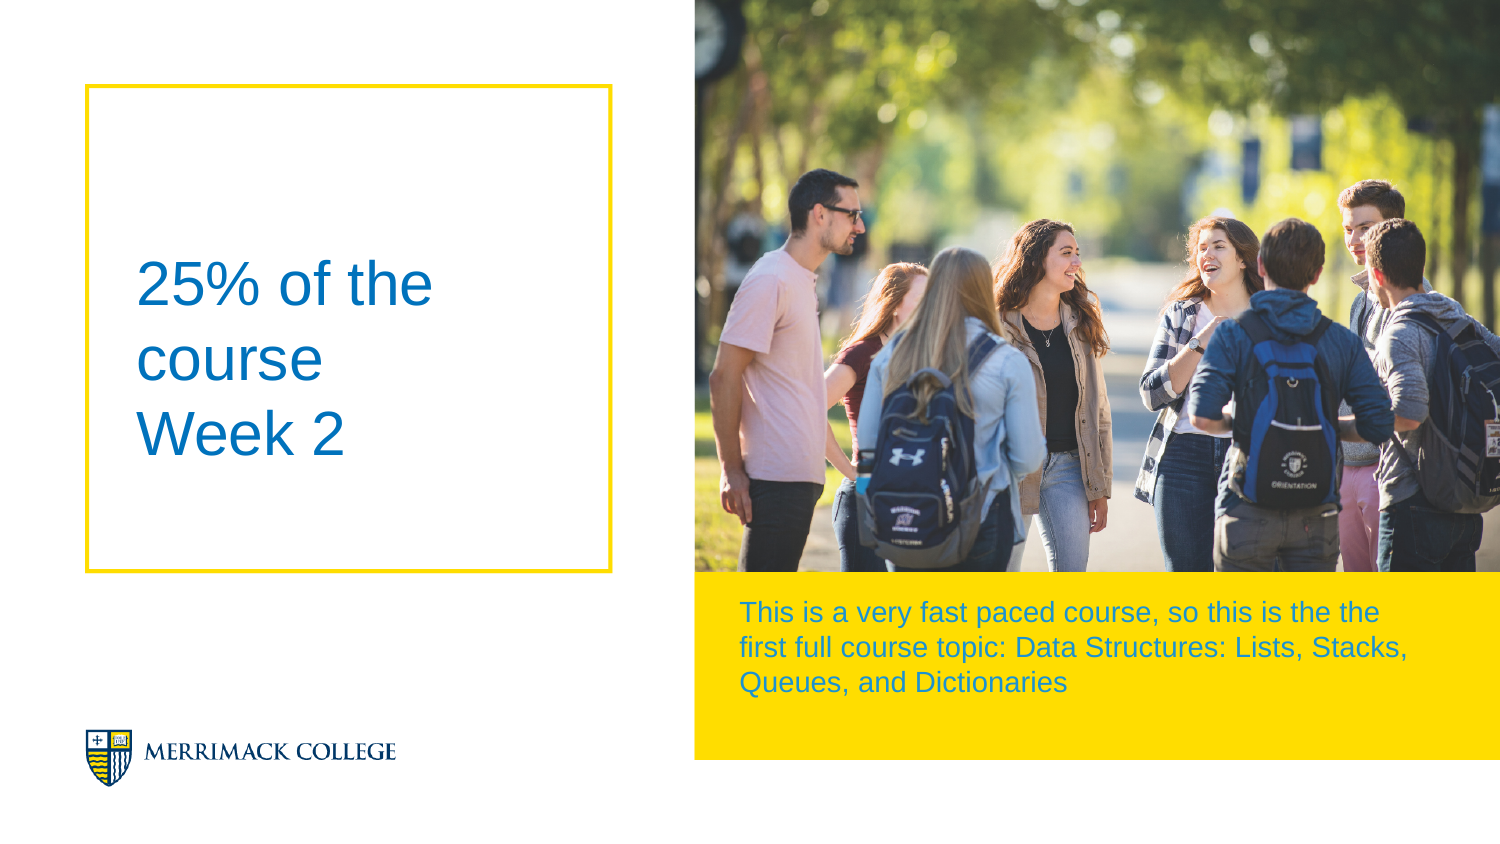

25% of the course
Week 2
This is a very fast paced course, so this is the the first full course topic: Data Structures: Lists, Stacks, Queues, and Dictionaries